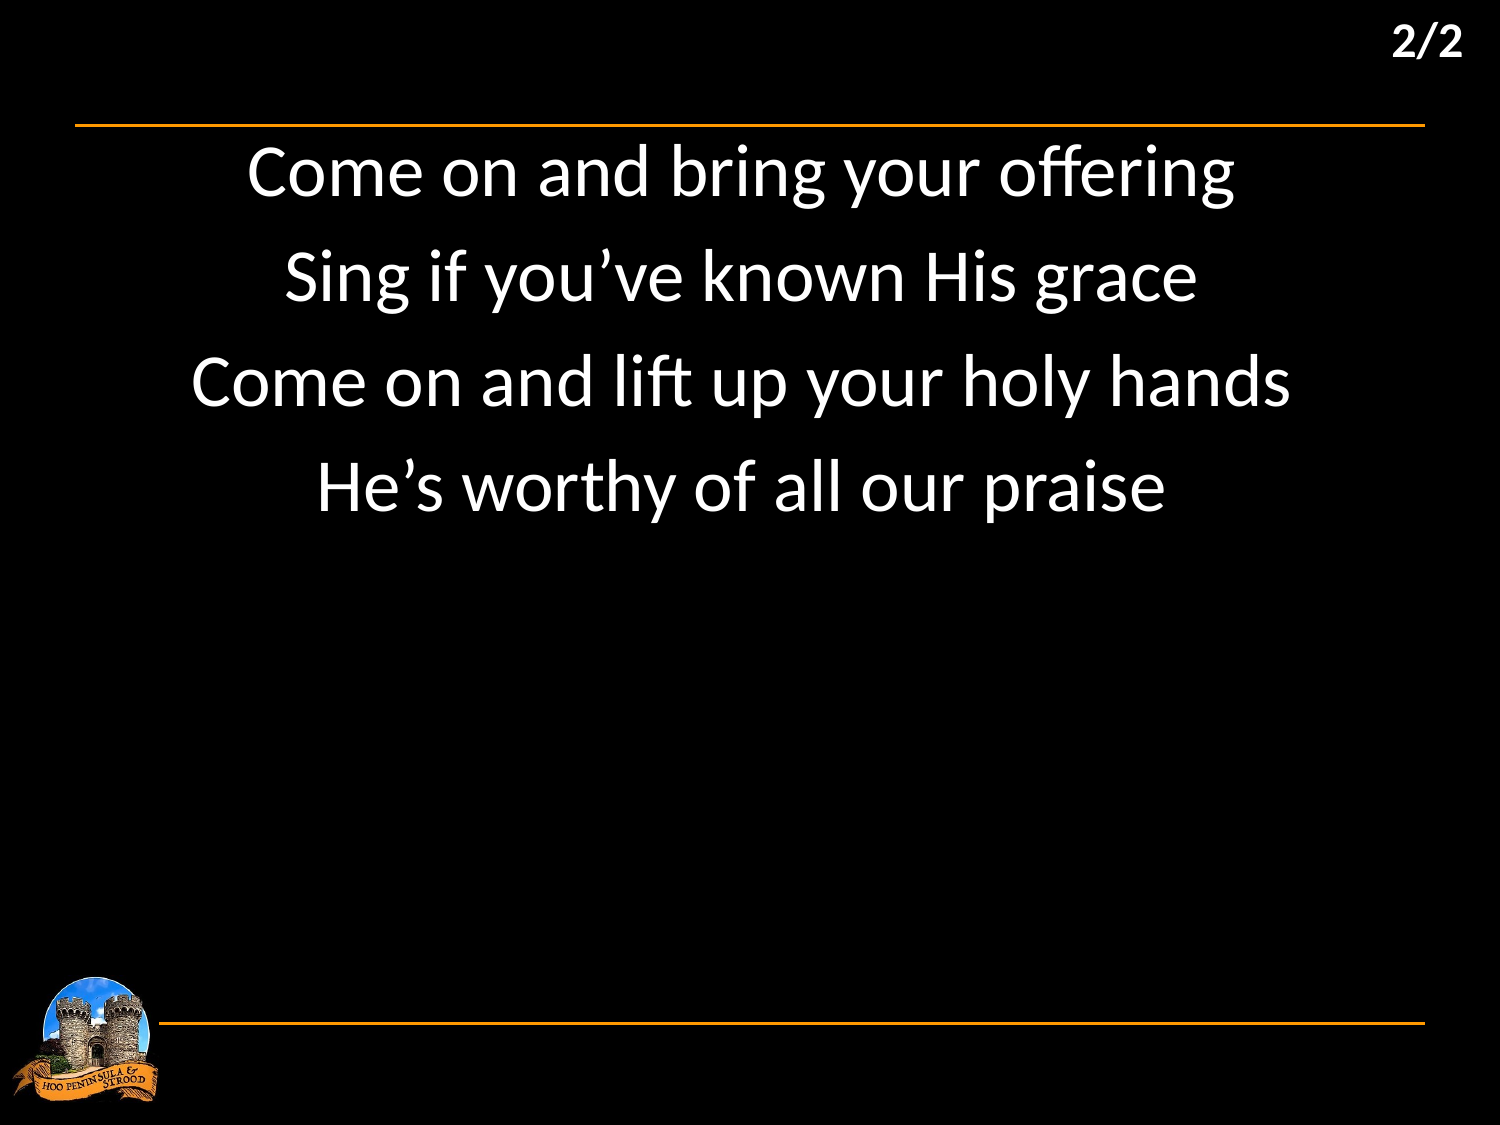

2/2
Come on and bring your offering
Sing if you’ve known His grace
Come on and lift up your holy hands
He’s worthy of all our praise